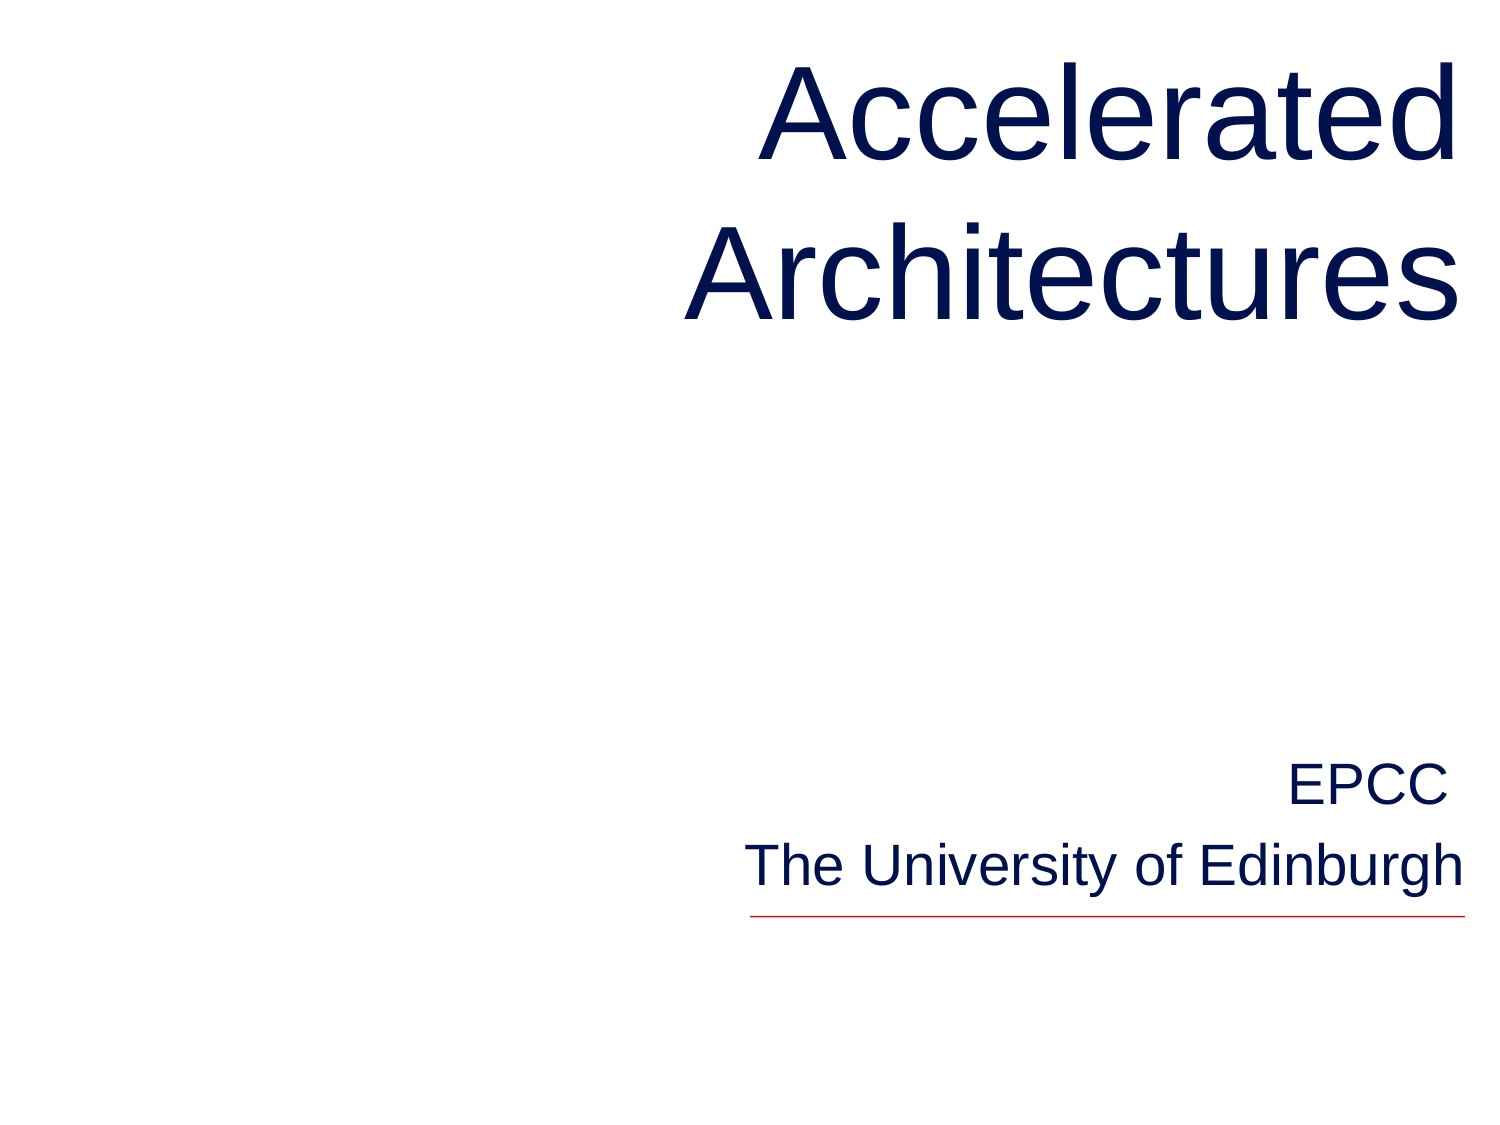

# Accelerated Architectures
EPCC
The University of Edinburgh